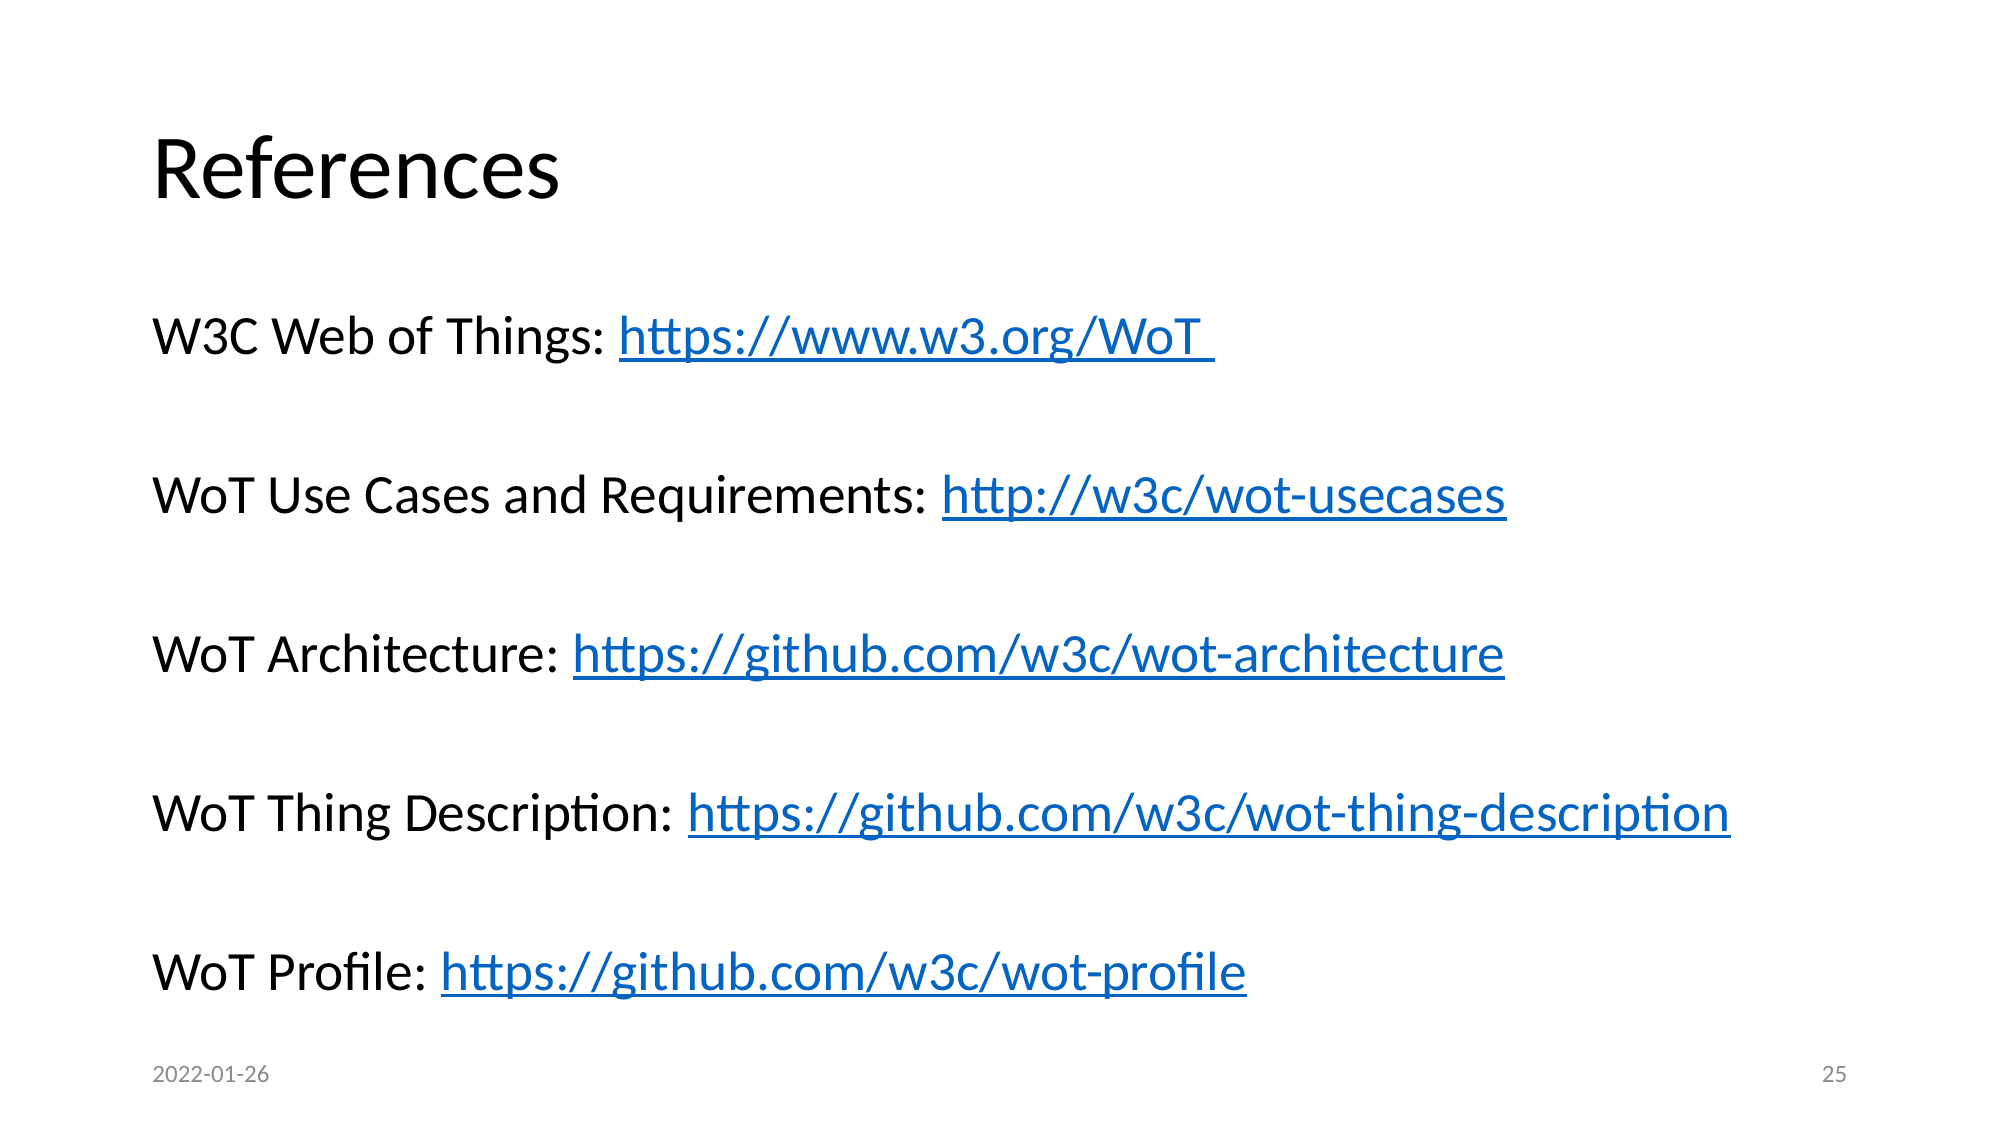

# References
W3C Web of Things: https://www.w3.org/WoT

WoT Use Cases and Requirements: http://w3c/wot-usecases

WoT Architecture: https://github.com/w3c/wot-architecture

WoT Thing Description: https://github.com/w3c/wot-thing-description

WoT Profile: https://github.com/w3c/wot-profile

2022-01-26
25